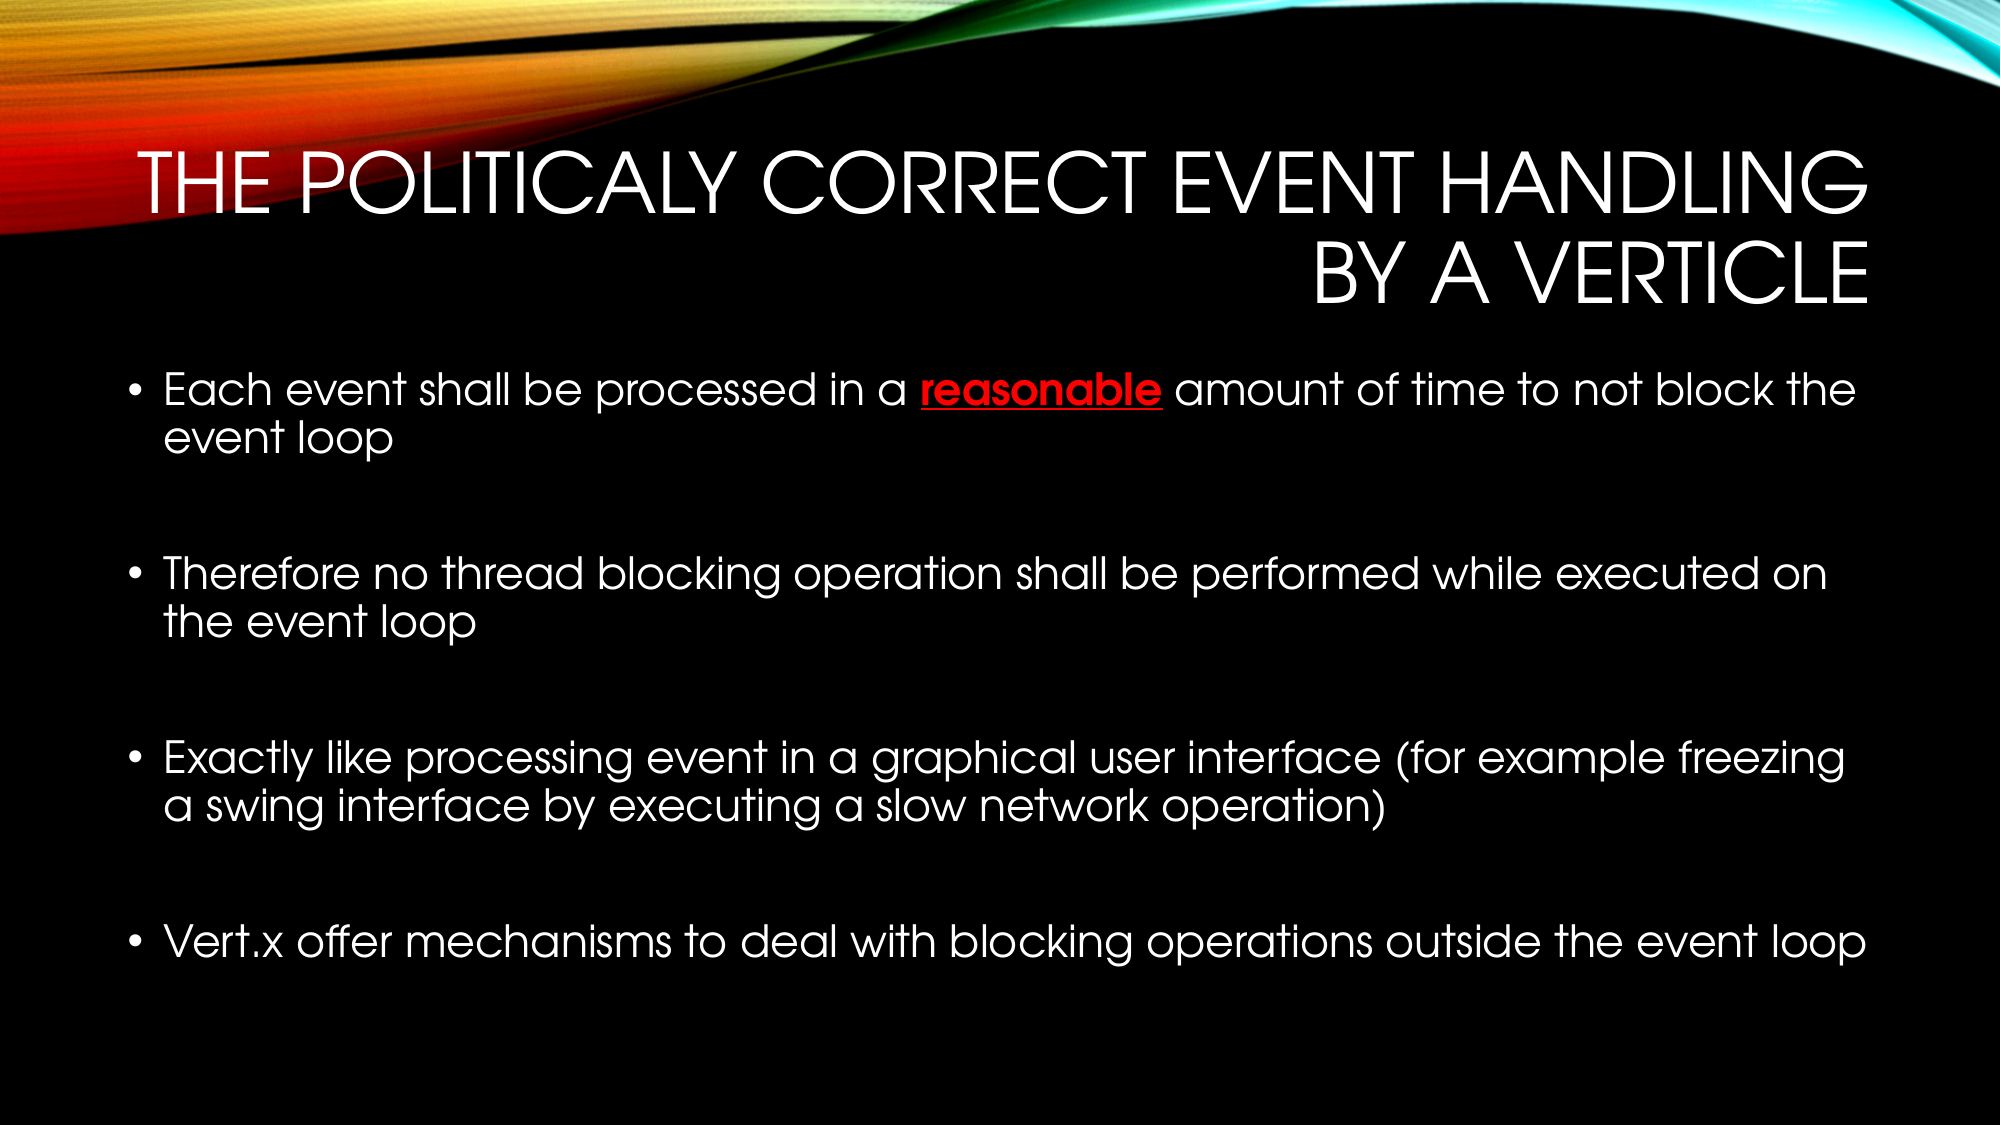

# The politicaly correct event handling by a verticle
Each event shall be processed in a reasonable amount of time to not block the event loop

Therefore no thread blocking operation shall be performed while executed on the event loop

Exactly like processing event in a graphical user interface (for example freezing a swing interface by executing a slow network operation)

Vert.x offer mechanisms to deal with blocking operations outside the event loop